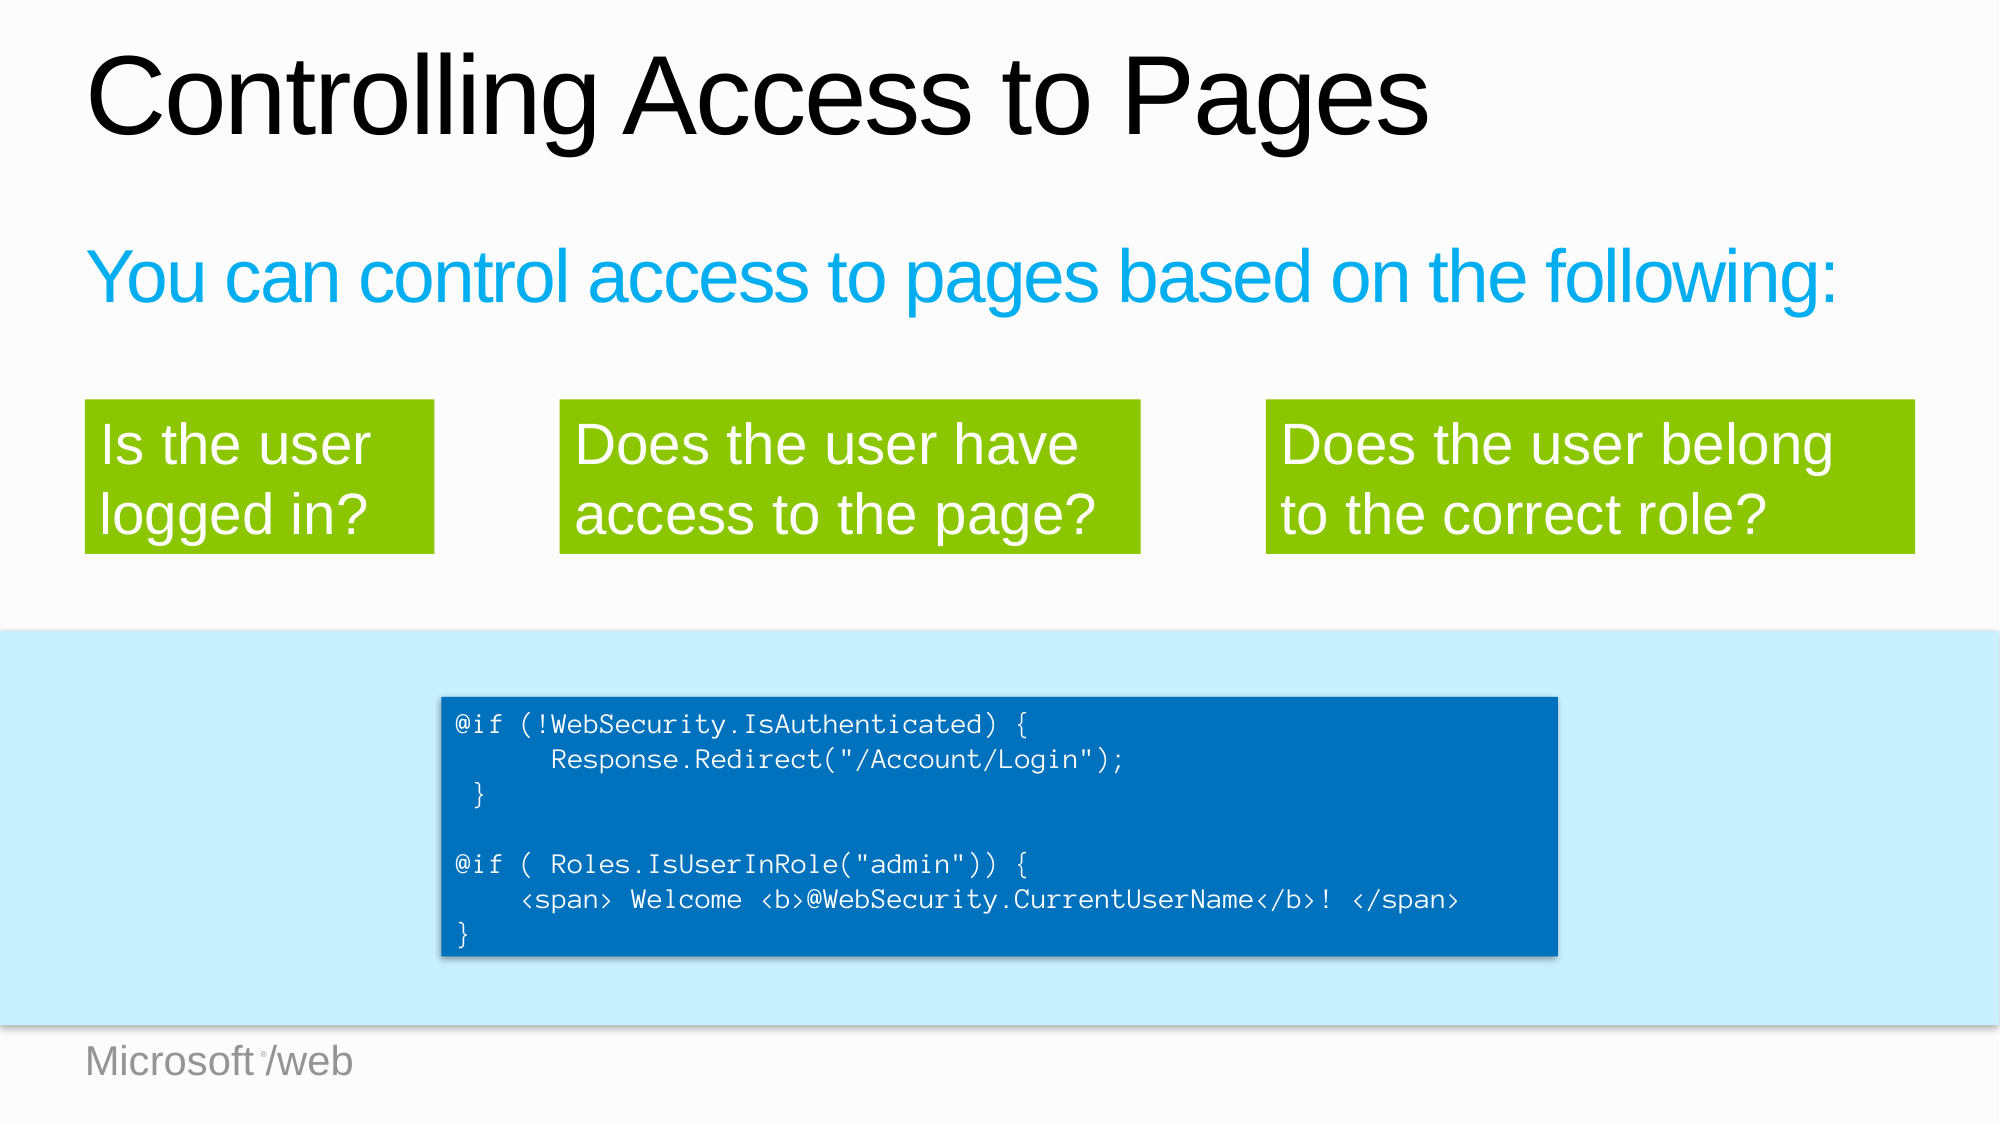

# Controlling Access to Pages
You can control access to pages based on the following:
Is the user
logged in?
Does the user have access to the page?
Does the user belong
to the correct role?

@if (!WebSecurity.IsAuthenticated) {
      Response.Redirect("/Account/Login");
 }

@if ( Roles.IsUserInRole("admin")) {
    <span> Welcome <b>@WebSecurity.CurrentUserName</b>! </span>
}